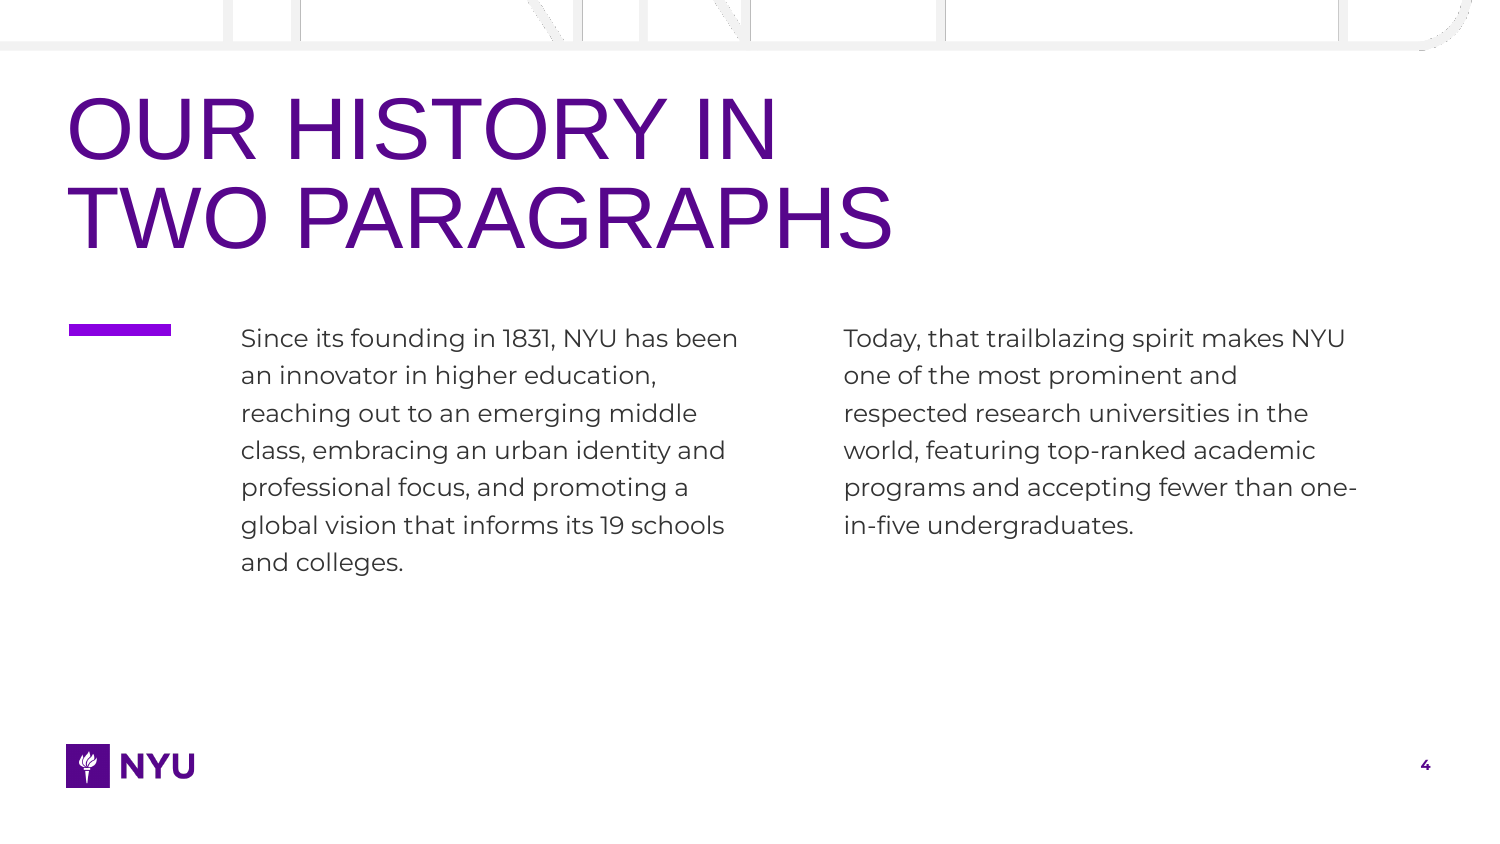

# OUR HISTORY IN
TWO PARAGRAPHS
Since its founding in 1831, NYU has been an innovator in higher education, reaching out to an emerging middle class, embracing an urban identity and professional focus, and promoting a global vision that informs its 19 schools and colleges.
Today, that trailblazing spirit makes NYU one of the most prominent and respected research universities in the world, featuring top-ranked academic programs and accepting fewer than one-in-five undergraduates.